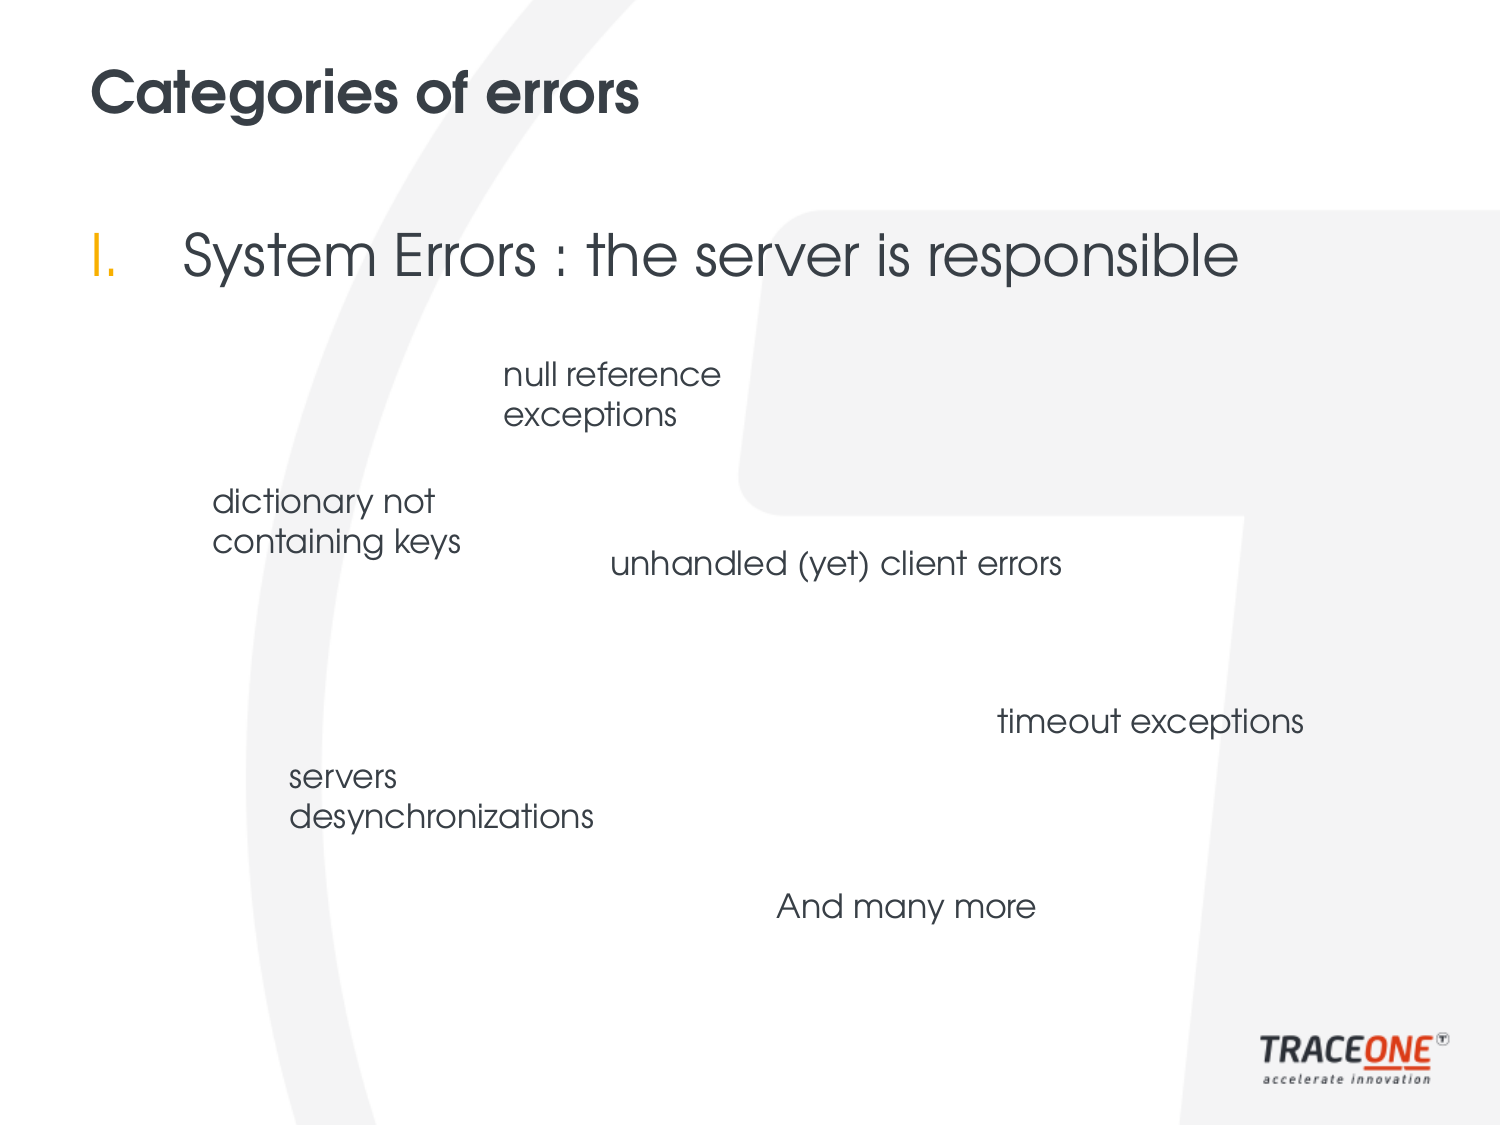

# Categories of errors
System Errors : the server is responsible
null reference exceptions
dictionary not containing keys
unhandled (yet) client errors
timeout exceptions
servers desynchronizations
And many more